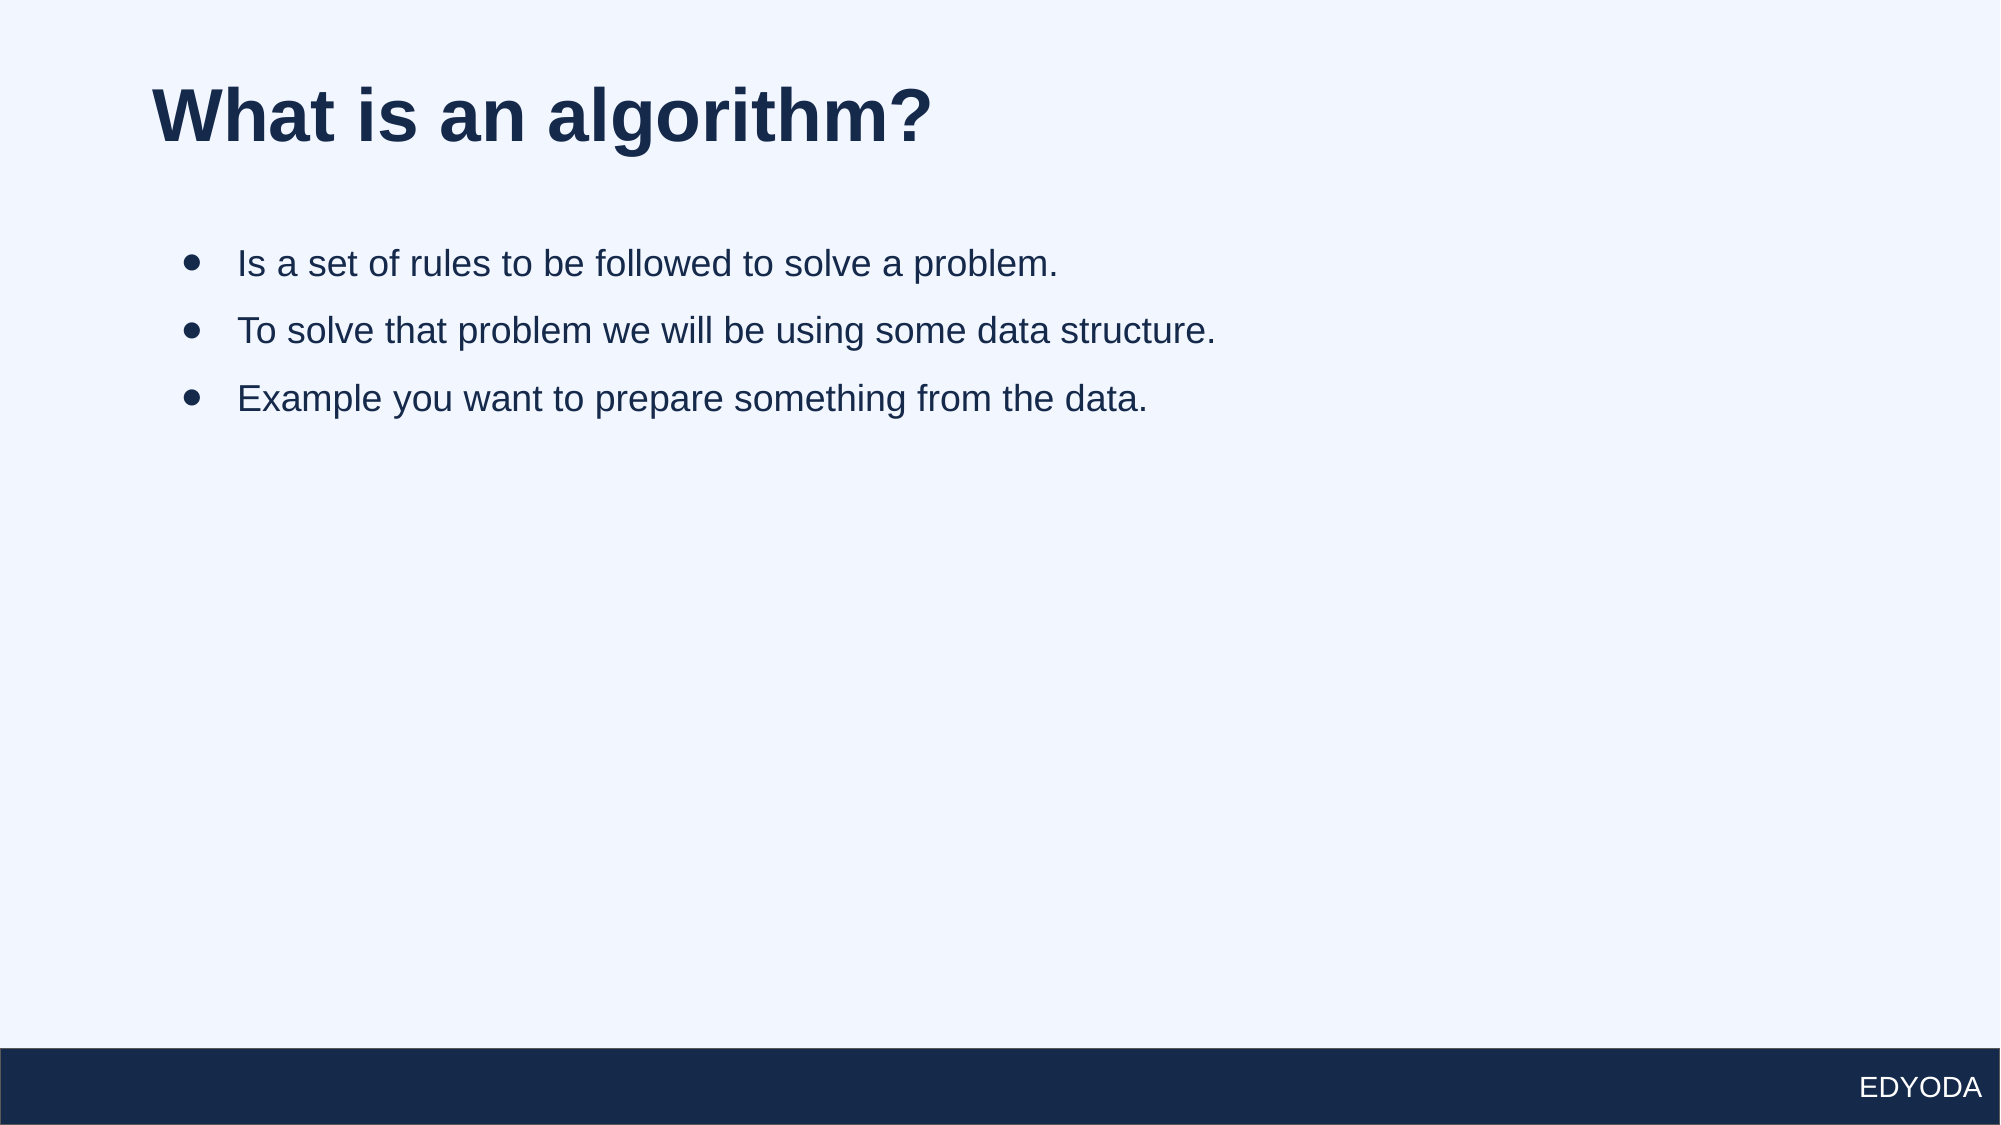

# What is an algorithm?
Is a set of rules to be followed to solve a problem.
To solve that problem we will be using some data structure.
Example you want to prepare something from the data.

EDYODA